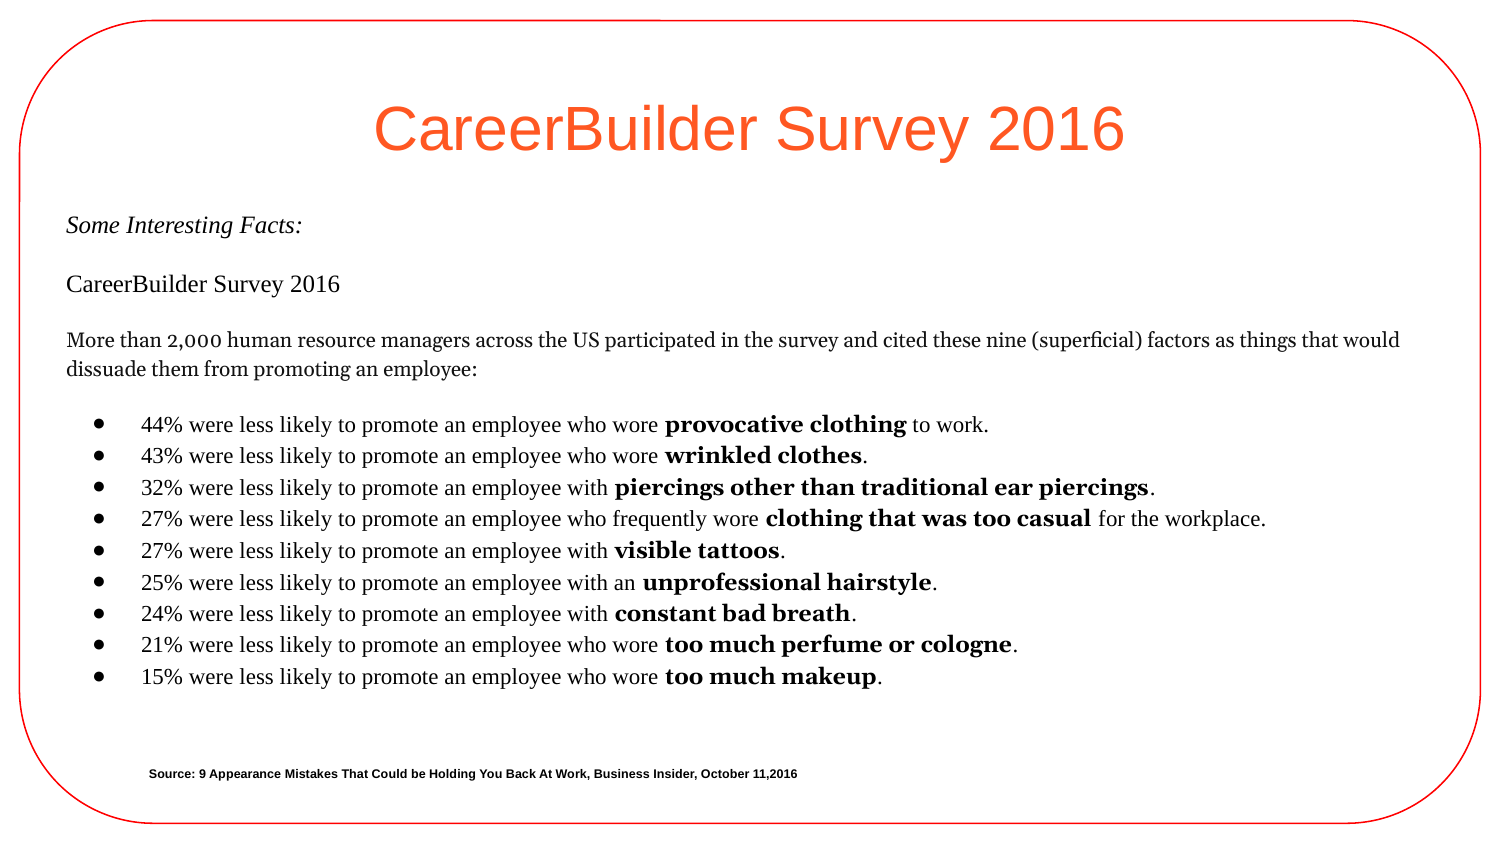

# CareerBuilder Survey 2016

Some Interesting Facts:
CareerBuilder Survey 2016
More than 2,000 human resource managers across the US participated in the survey and cited these nine (superficial) factors as things that would dissuade them from promoting an employee:
44% were less likely to promote an employee who wore provocative clothing to work.
43% were less likely to promote an employee who wore wrinkled clothes.
32% were less likely to promote an employee with piercings other than traditional ear piercings.
27% were less likely to promote an employee who frequently wore clothing that was too casual for the workplace.
27% were less likely to promote an employee with visible tattoos.
25% were less likely to promote an employee with an unprofessional hairstyle.
24% were less likely to promote an employee with constant bad breath.
21% were less likely to promote an employee who wore too much perfume or cologne.
15% were less likely to promote an employee who wore too much makeup.

Source: 9 Appearance Mistakes That Could be Holding You Back At Work, Business Insider, October 11,2016